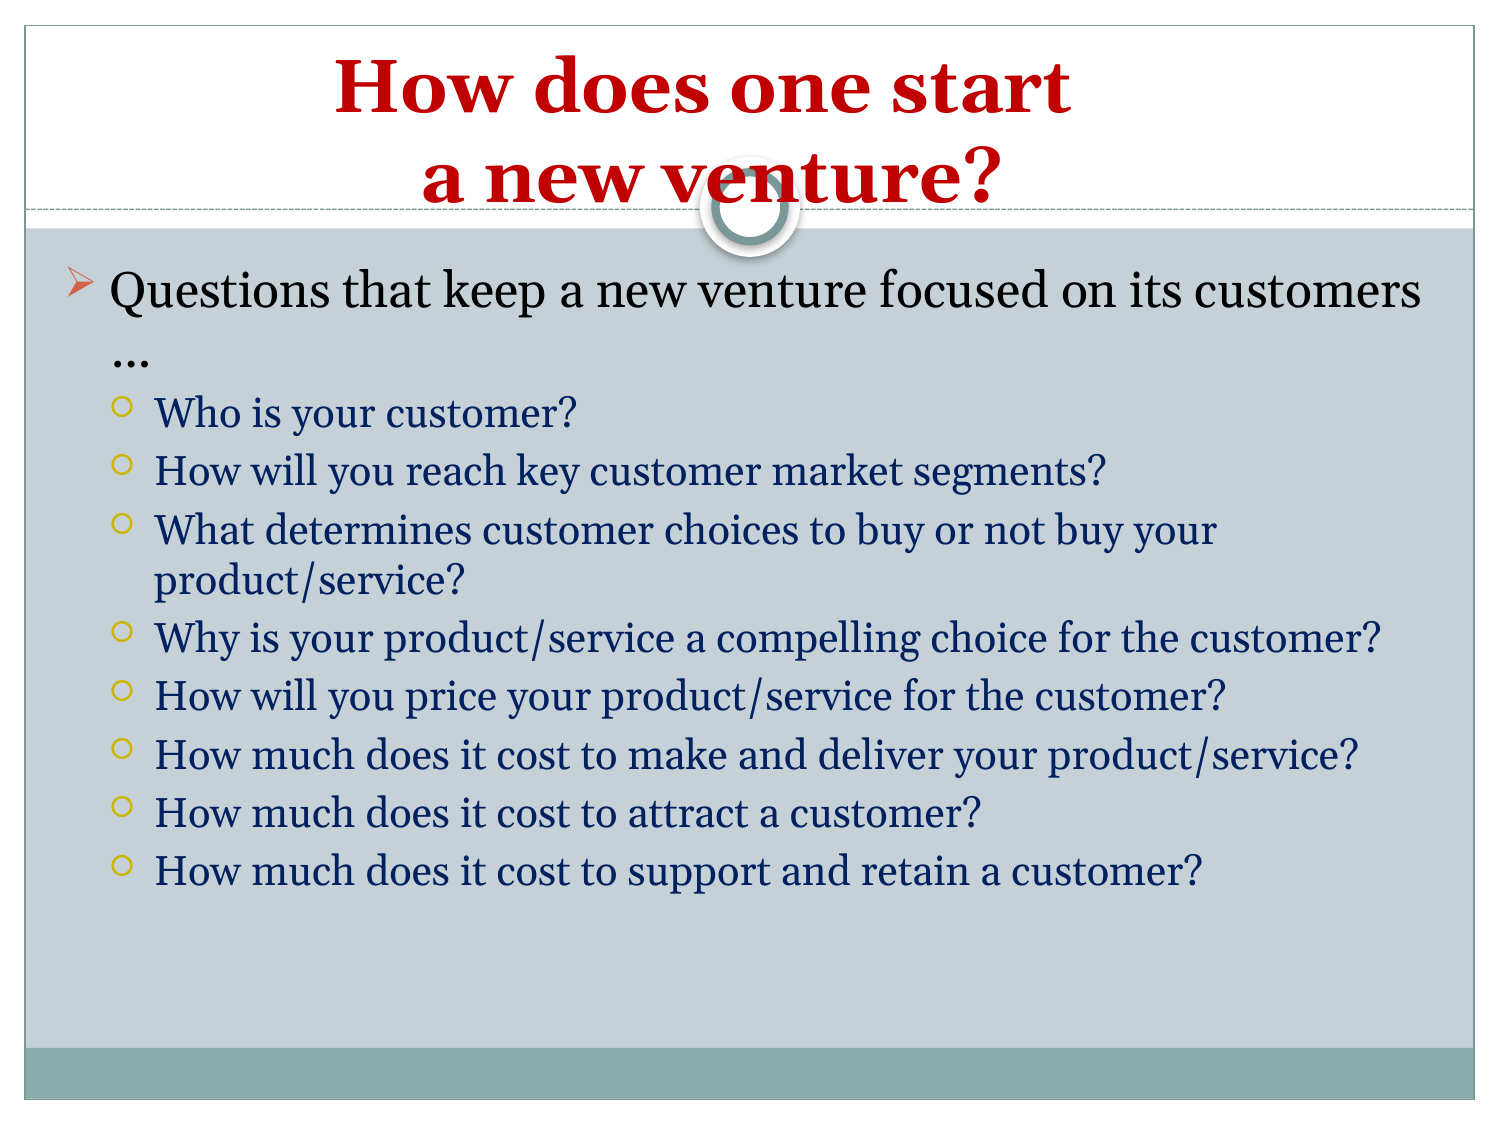

# How does one start a new venture?
34
Questions that keep a new venture focused on its customers …
Who is your customer?
How will you reach key customer market segments?
What determines customer choices to buy or not buy your product/service?
Why is your product/service a compelling choice for the customer?
How will you price your product/service for the customer?
How much does it cost to make and deliver your product/service?
How much does it cost to attract a customer?
How much does it cost to support and retain a customer?

Management - Chapter 6